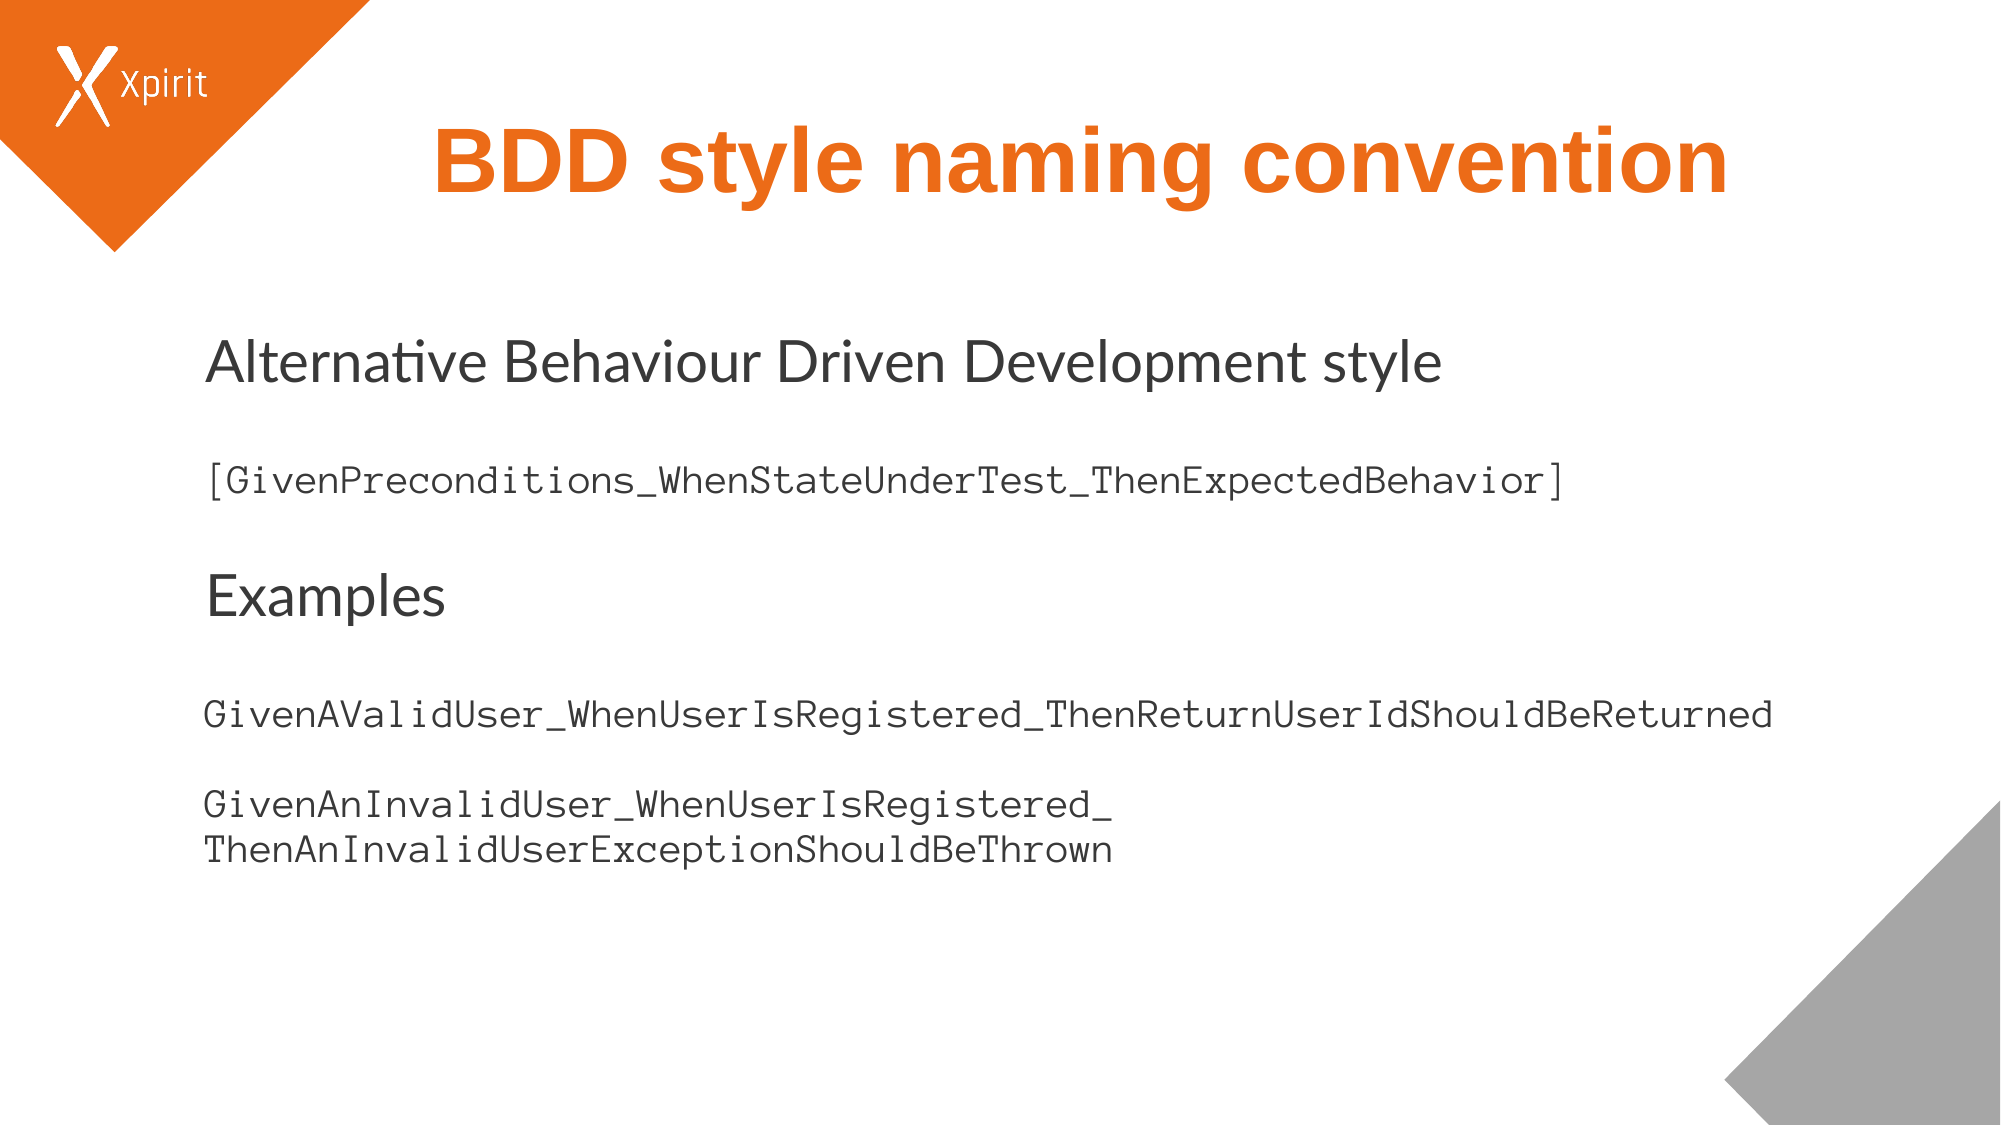

# BDD style naming convention
Alternative Behaviour Driven Development style
[GivenPreconditions_WhenStateUnderTest_ThenExpectedBehavior]
Examples
GivenAValidUser_WhenUserIsRegistered_ThenReturnUserIdShouldBeReturned
GivenAnInvalidUser_WhenUserIsRegistered_
ThenAnInvalidUserExceptionShouldBeThrown

11